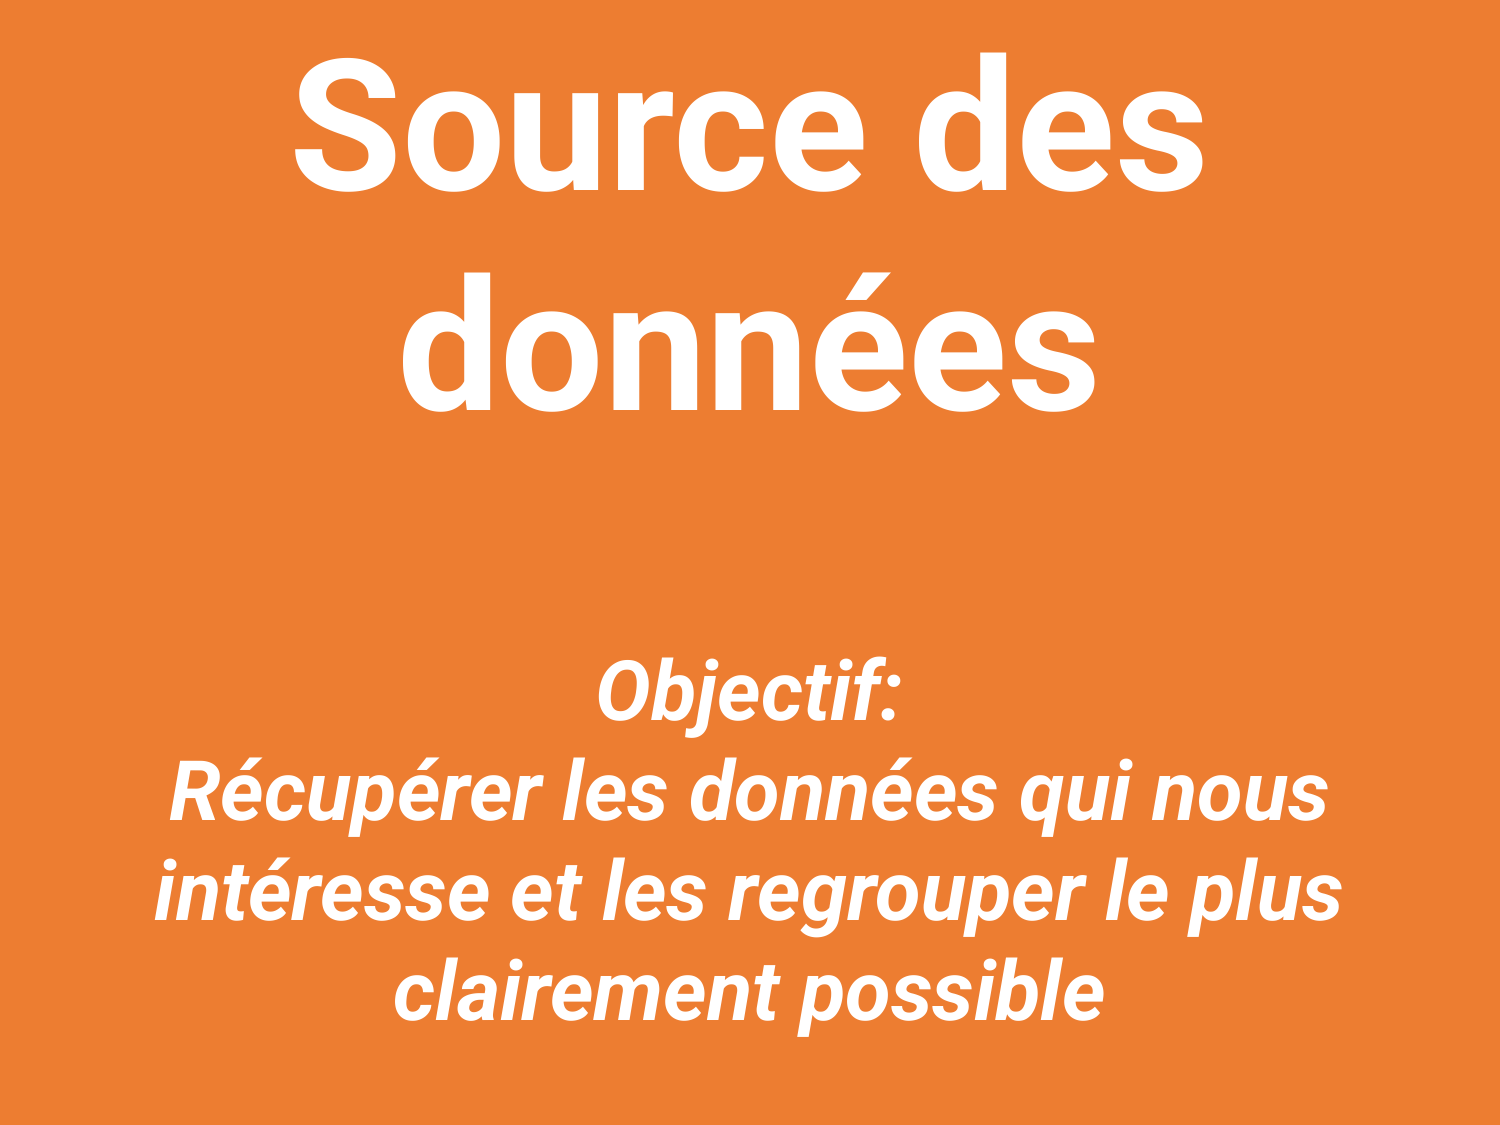

Source des données

Objectif:
Récupérer les données qui nous intéresse et les regrouper le plus clairement possible